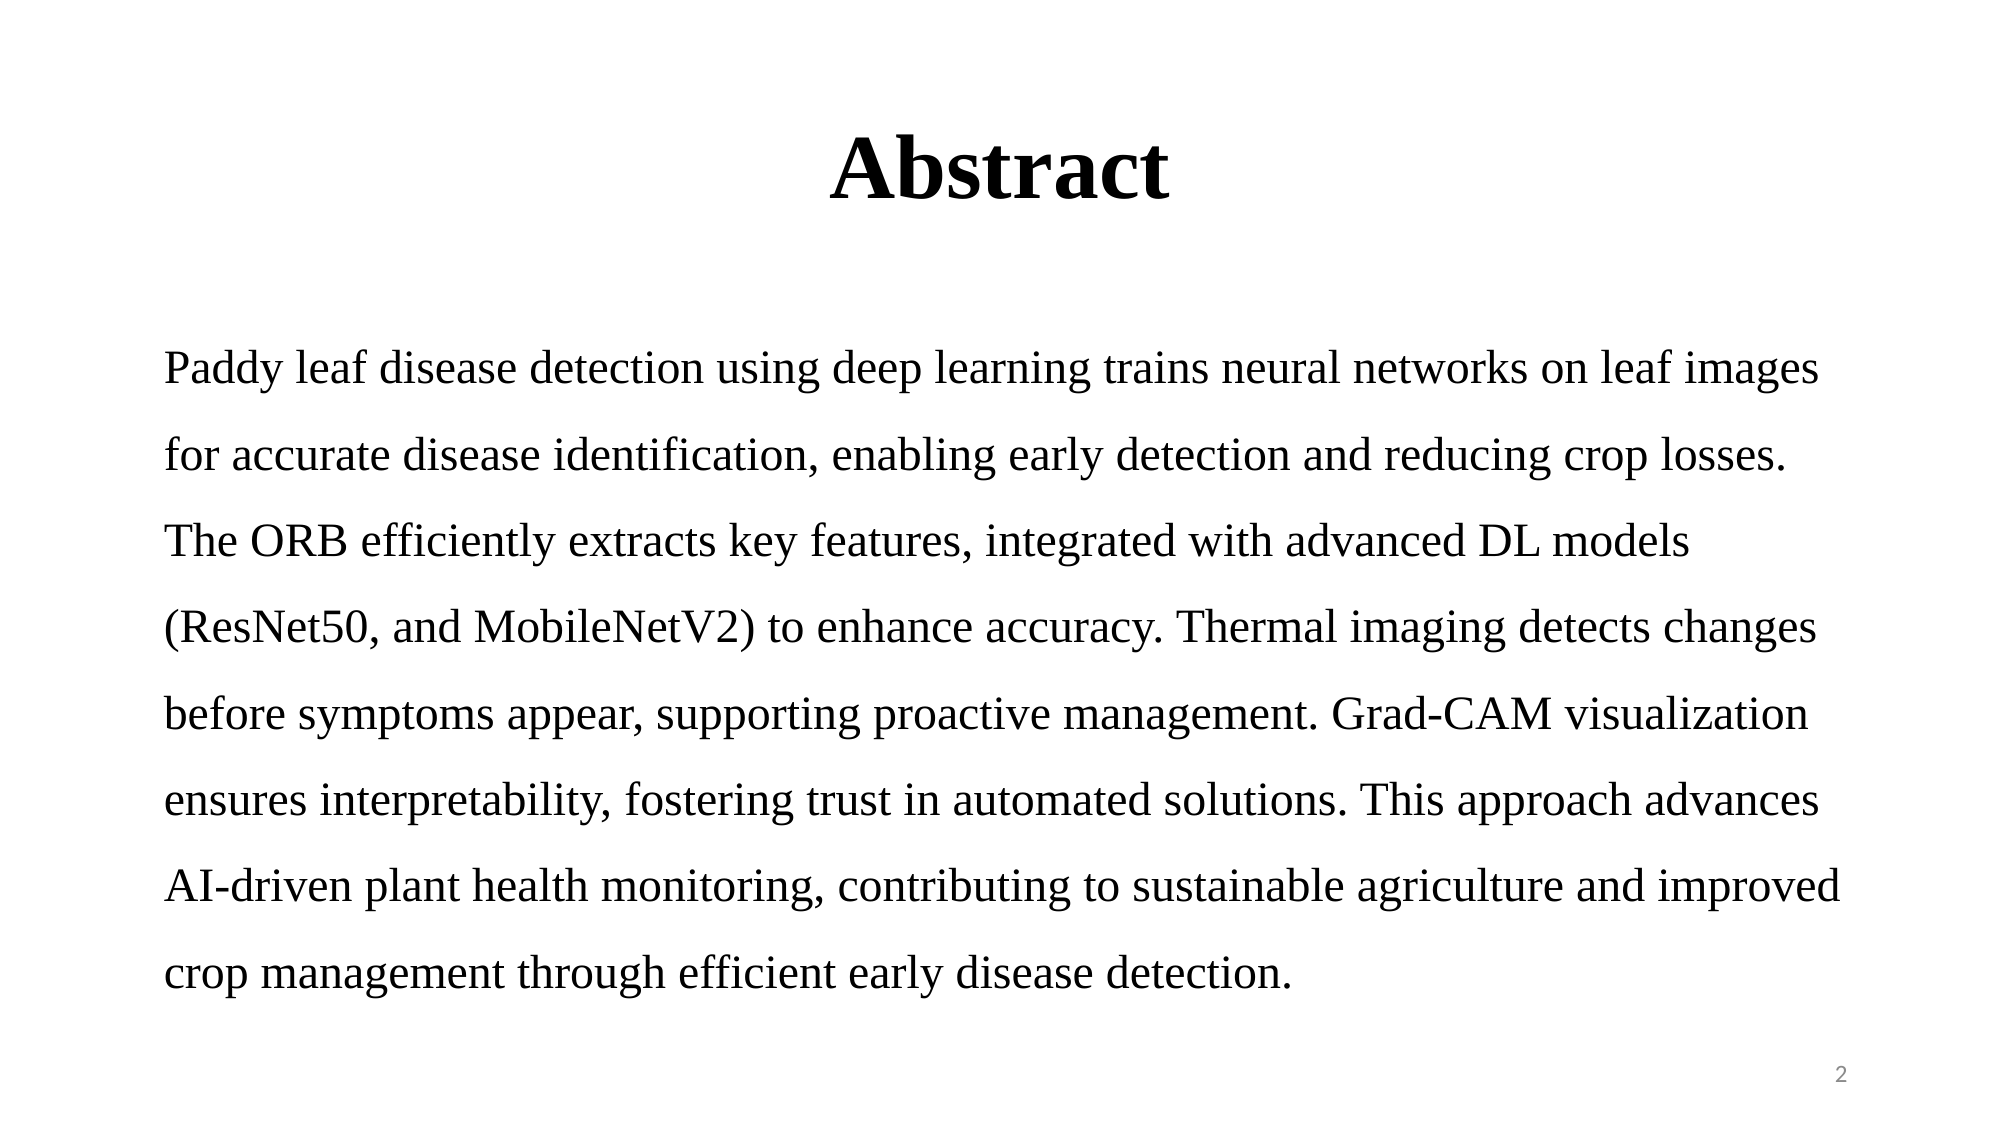

# Abstract
Paddy leaf disease detection using deep learning trains neural networks on leaf images for accurate disease identification, enabling early detection and reducing crop losses. The ORB efficiently extracts key features, integrated with advanced DL models (ResNet50, and MobileNetV2) to enhance accuracy. Thermal imaging detects changes before symptoms appear, supporting proactive management. Grad-CAM visualization ensures interpretability, fostering trust in automated solutions. This approach advances AI-driven plant health monitoring, contributing to sustainable agriculture and improved crop management through efficient early disease detection.

2